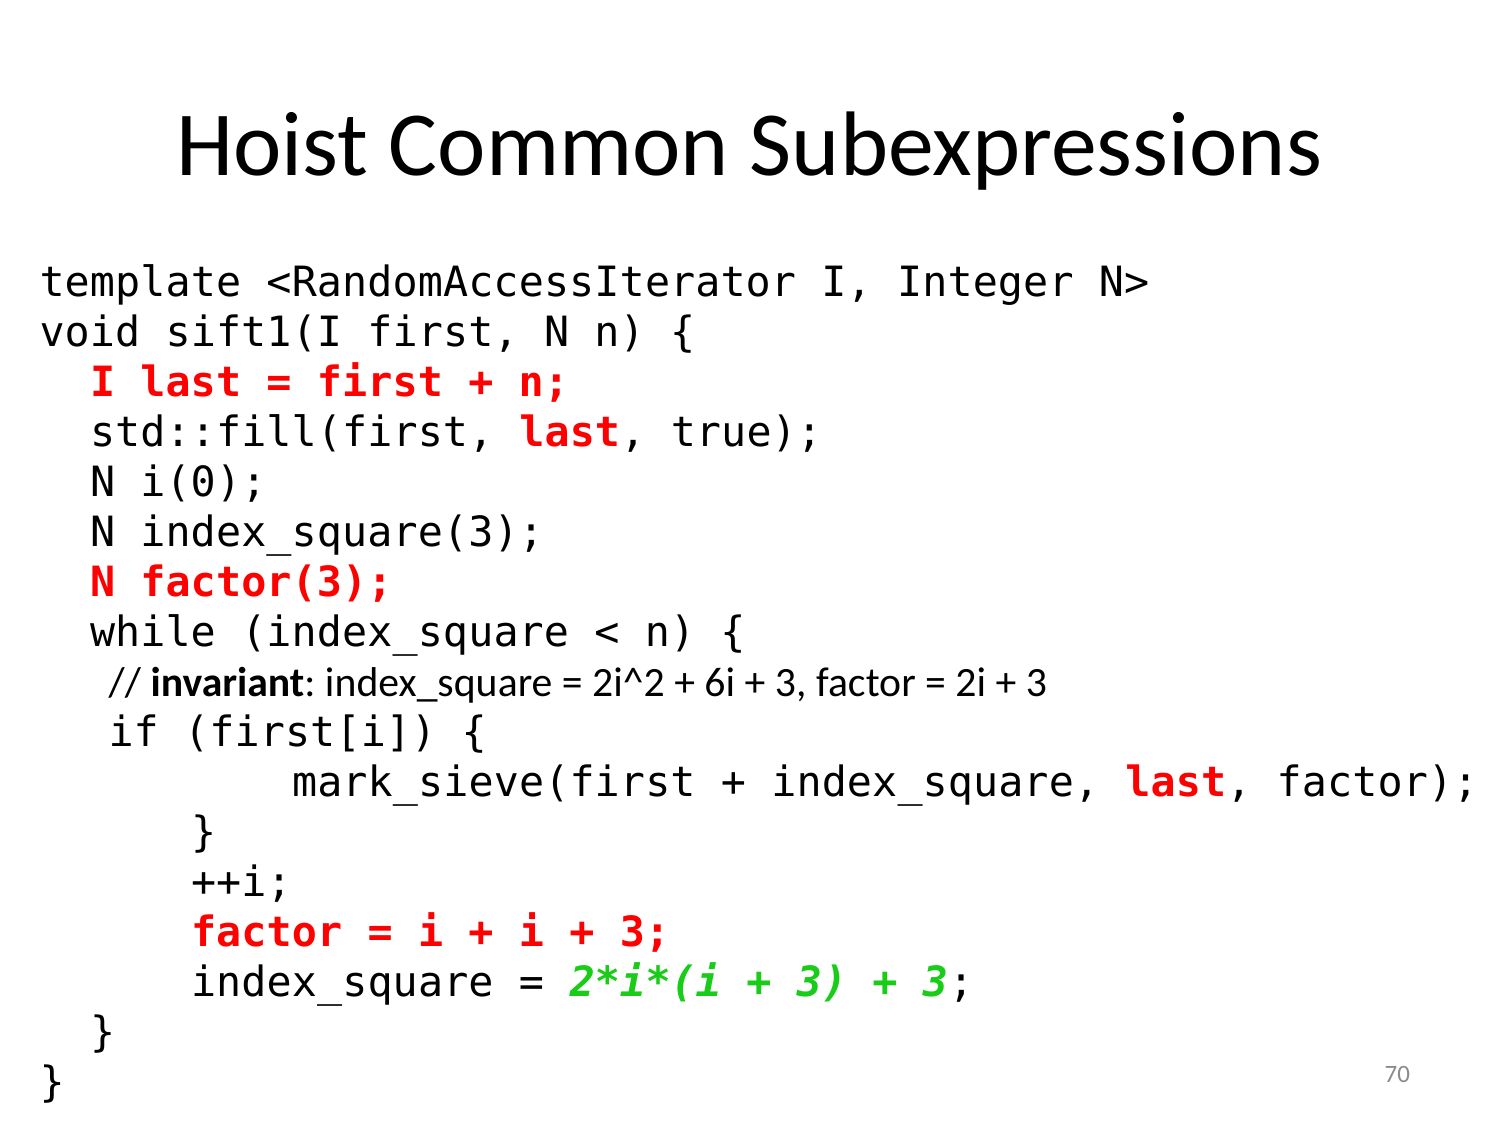

# Hoist Common Subexpressions
template <RandomAccessIterator I, Integer N>
void sift1(I first, N n) {
  I last = first + n;
  std::fill(first, last, true);
  N i(0);
  N index_square(3);
  N factor(3);
  while (index_square < n) {
      // invariant: index_square = 2i^2 + 6i + 3, factor = 2i + 3
      if (first[i]) {
          mark_sieve(first + index_square, last, factor);
      }
      ++i;
      factor = i + i + 3;
      index_square = 2*i*(i + 3) + 3;
  }
}
70